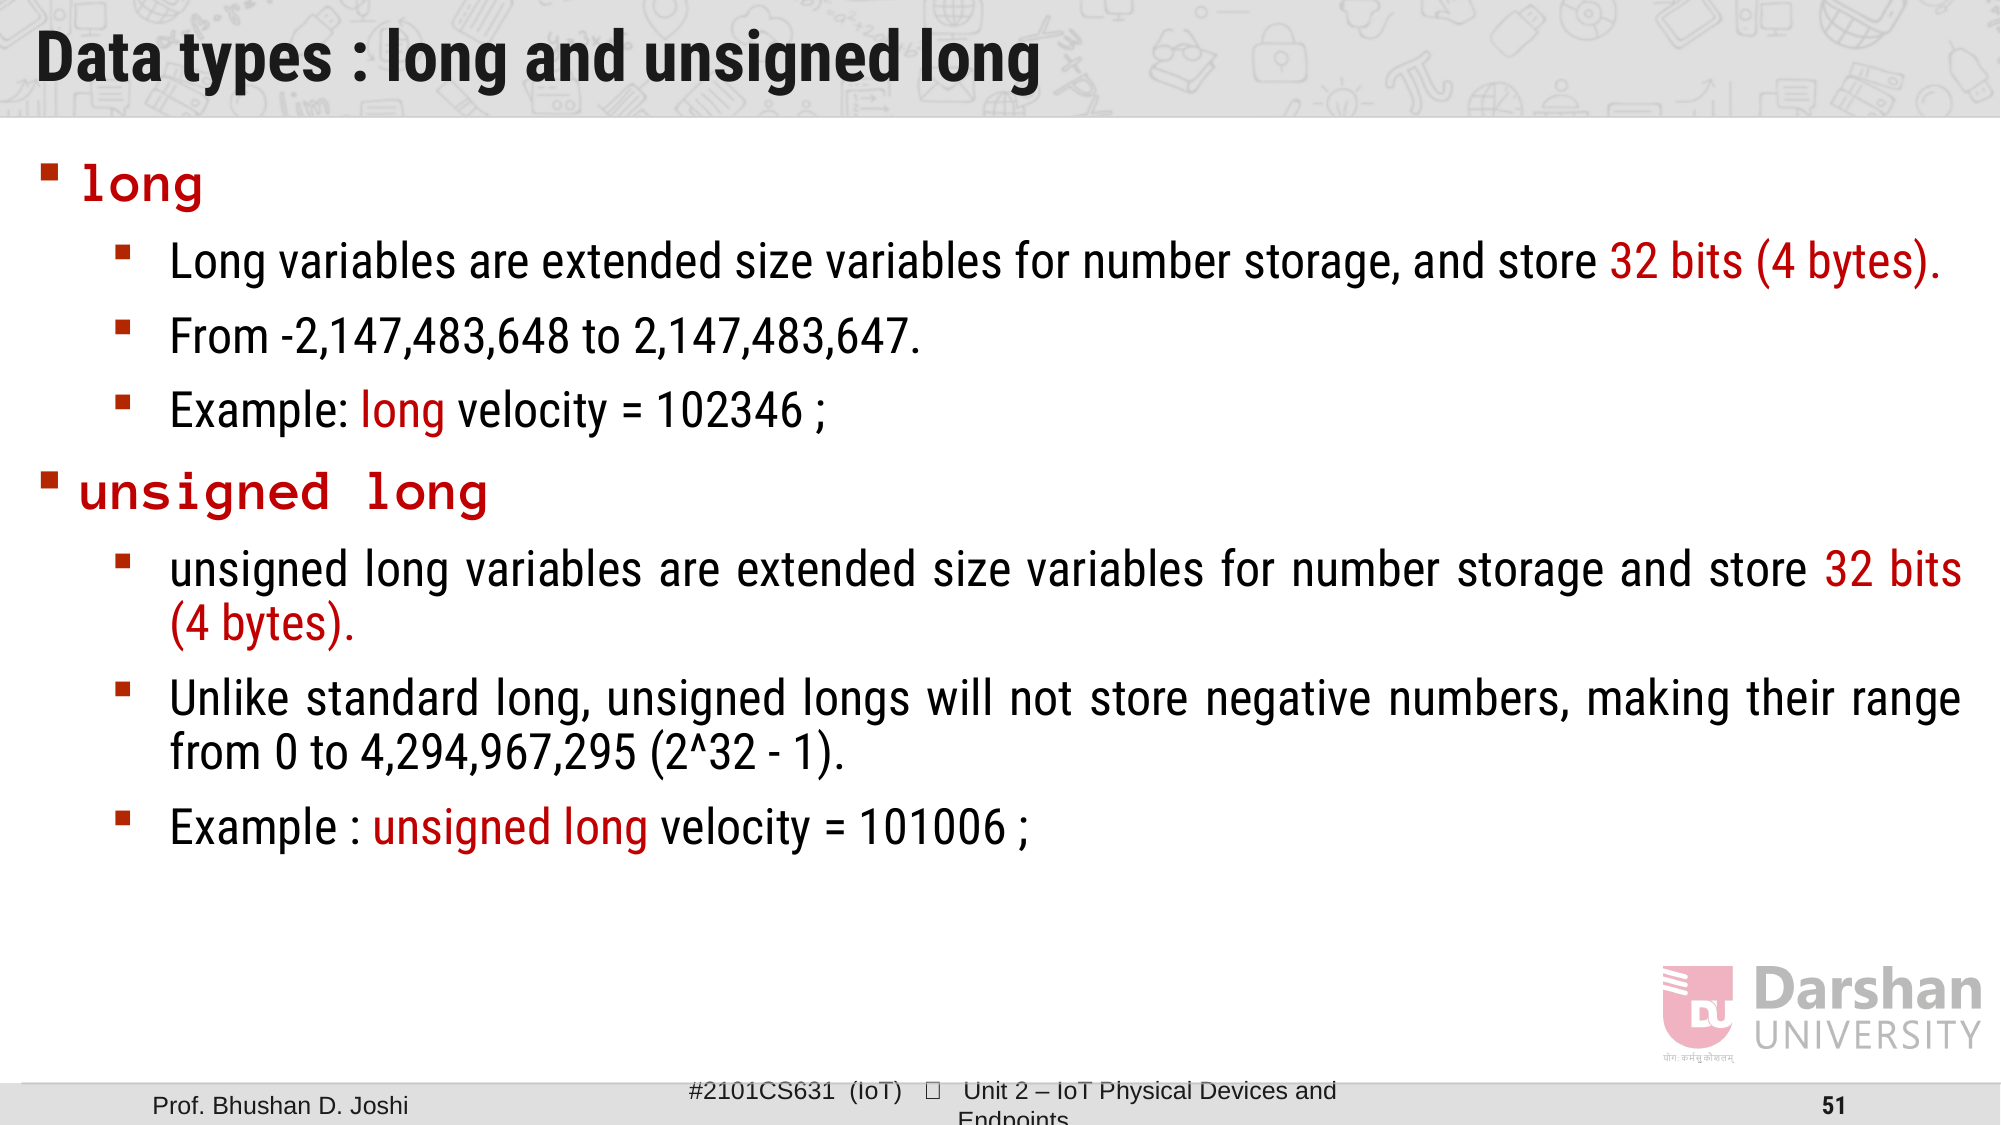

# Data types : long and unsigned long
long
Long variables are extended size variables for number storage, and store 32 bits (4 bytes).
From -2,147,483,648 to 2,147,483,647.
Example: long velocity = 102346 ;
unsigned long
unsigned long variables are extended size variables for number storage and store 32 bits (4 bytes).
Unlike standard long, unsigned longs will not store negative numbers, making their range from 0 to 4,294,967,295 (2^32 - 1).
Example : unsigned long velocity = 101006 ;